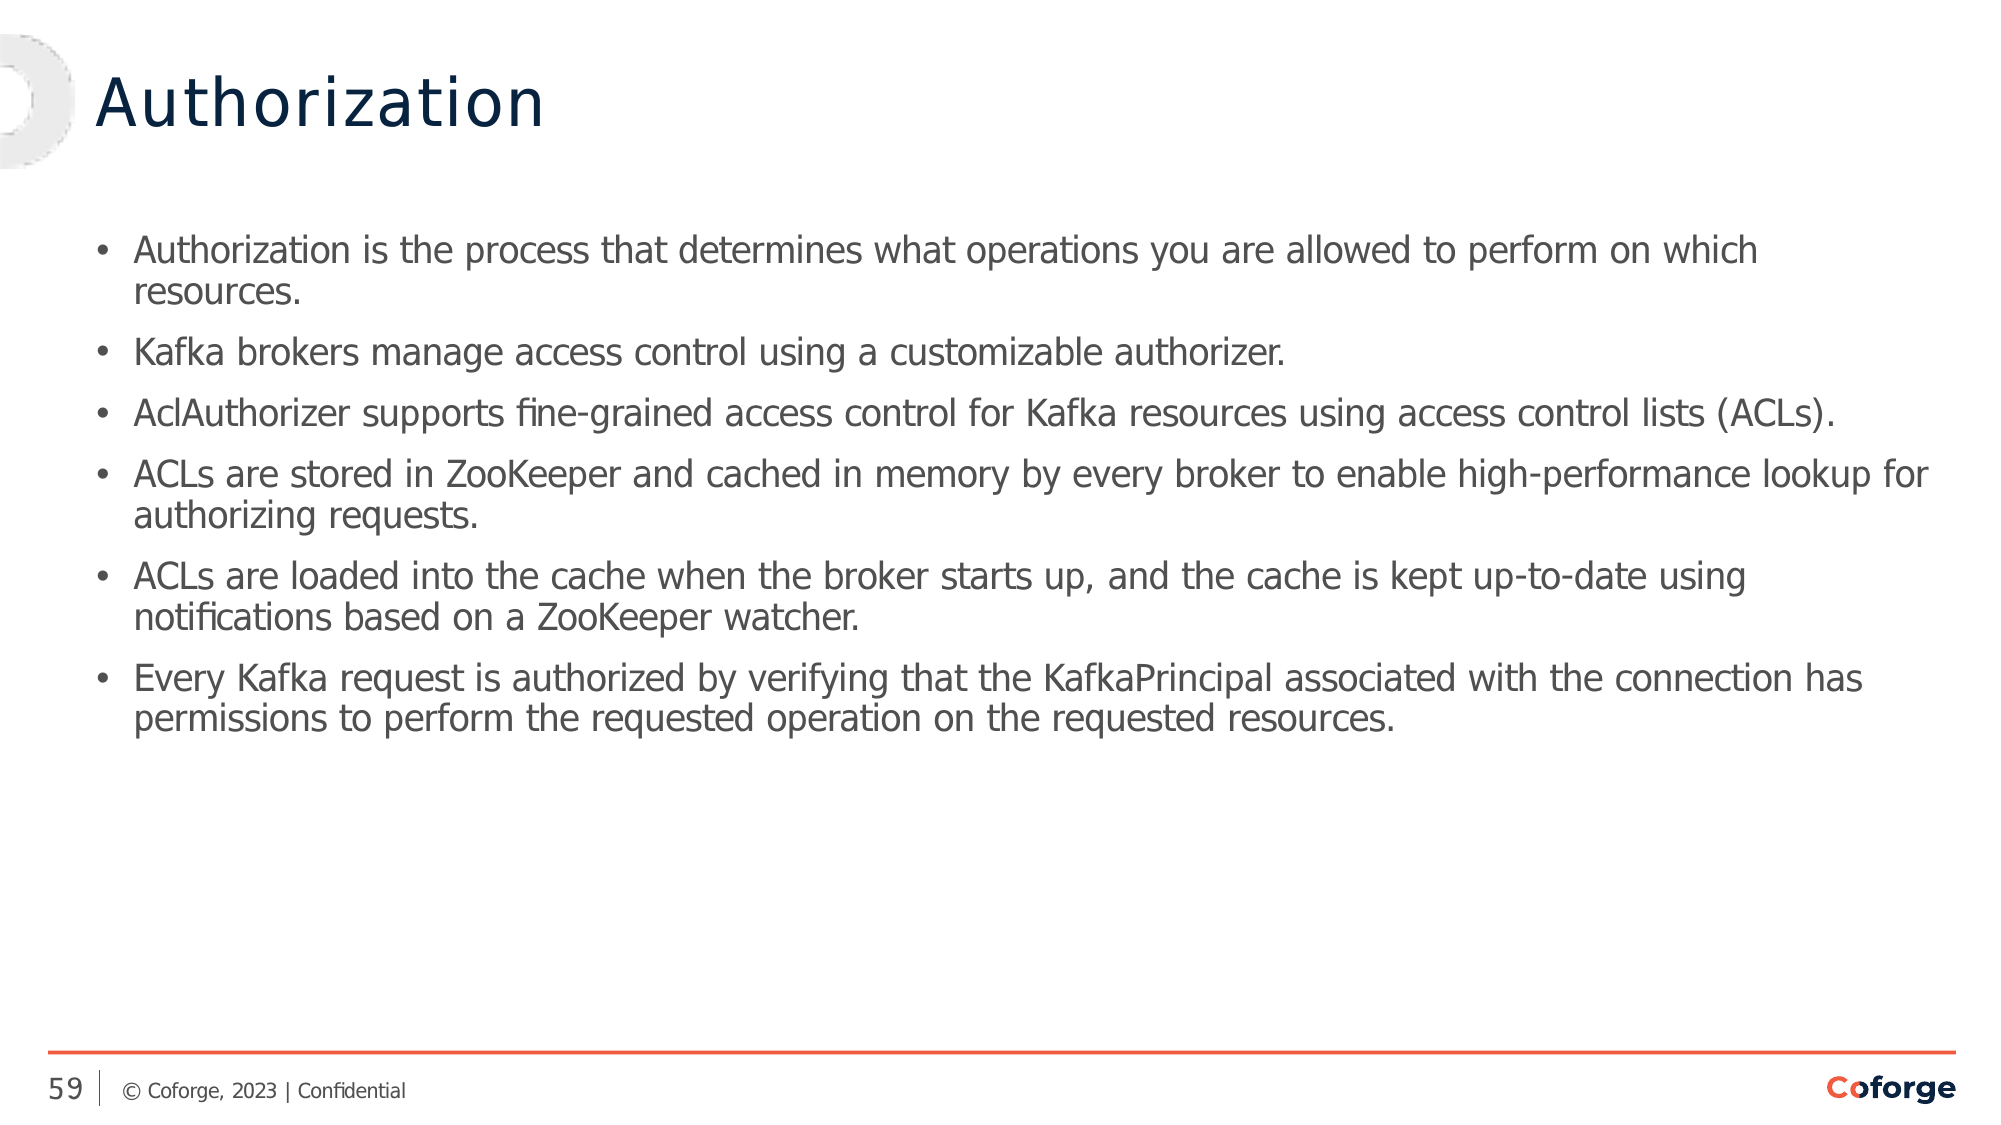

# Authorization
Authorization is the process that determines what operations you are allowed to perform on which resources.
Kafka brokers manage access control using a customizable authorizer.
AclAuthorizer supports fine-grained access control for Kafka resources using access control lists (ACLs).
ACLs are stored in ZooKeeper and cached in memory by every broker to enable high-performance lookup for authorizing requests.
ACLs are loaded into the cache when the broker starts up, and the cache is kept up-to-date using notifications based on a ZooKeeper watcher.
Every Kafka request is authorized by verifying that the KafkaPrincipal associated with the connection has permissions to perform the requested operation on the requested resources.